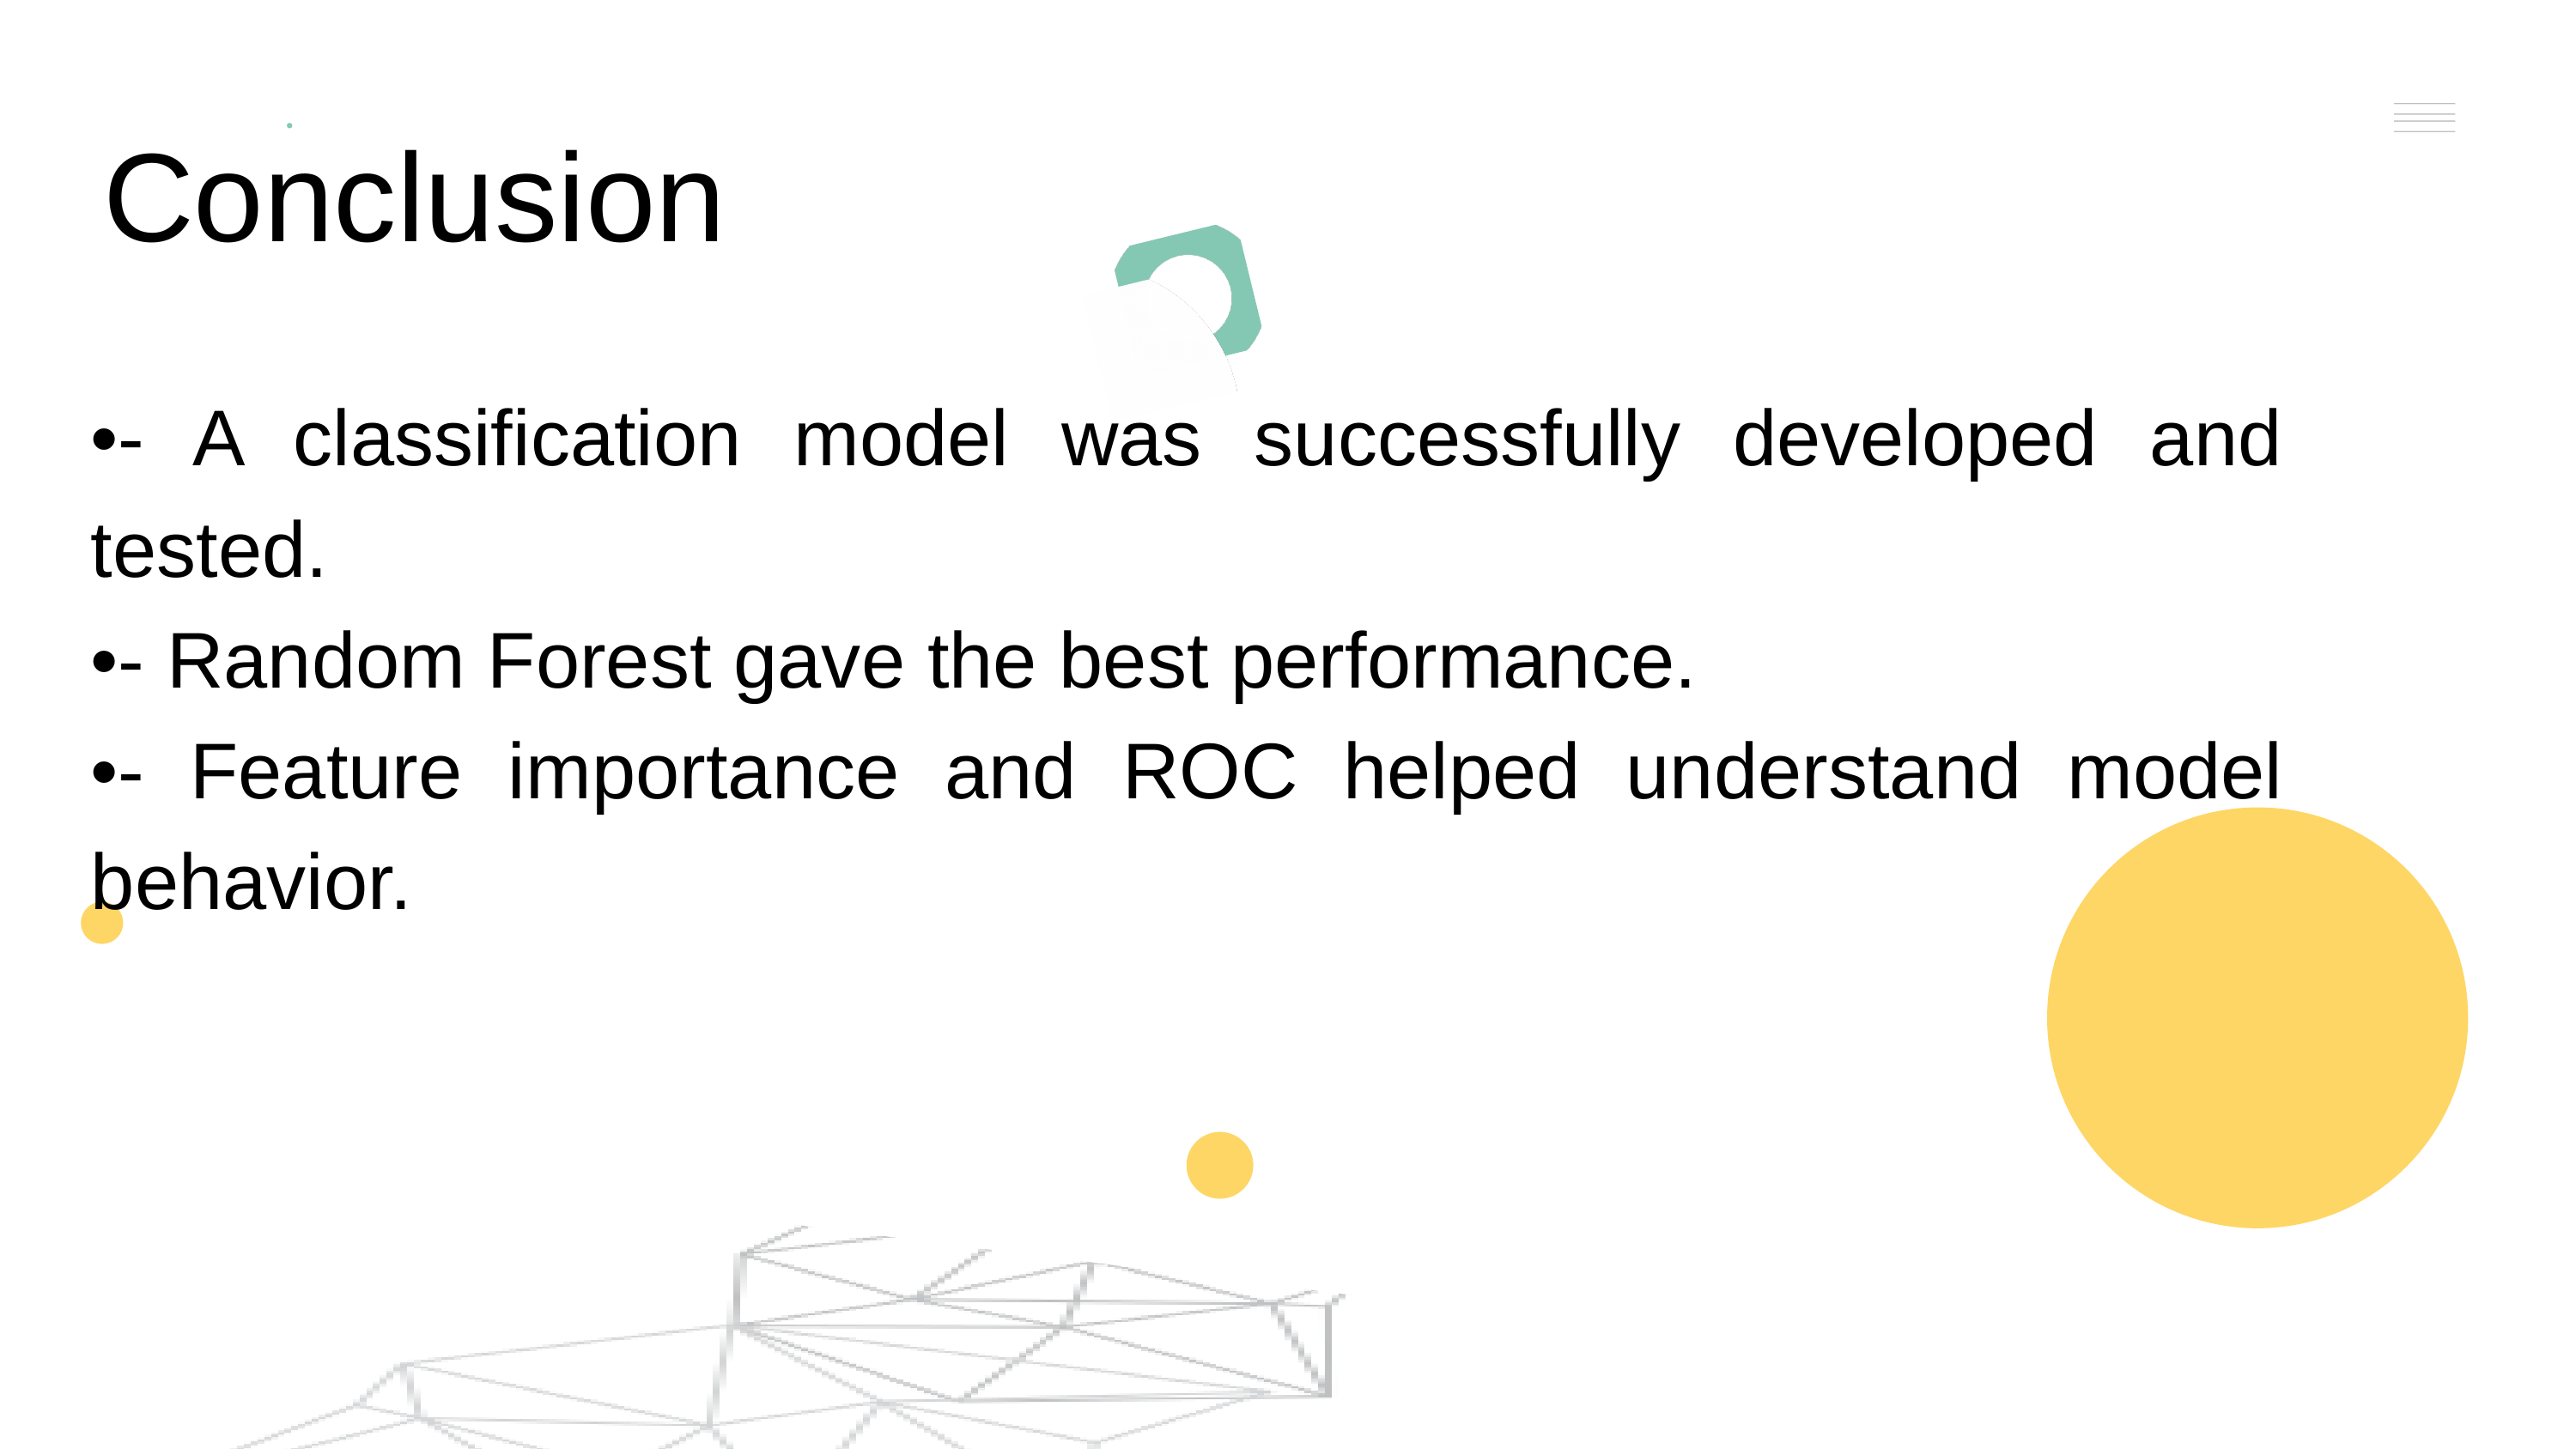

Conclusion

•- A classification model was successfully developed and tested.
•- Random Forest gave the best performance.
•- Feature importance and ROC helped understand model behavior.